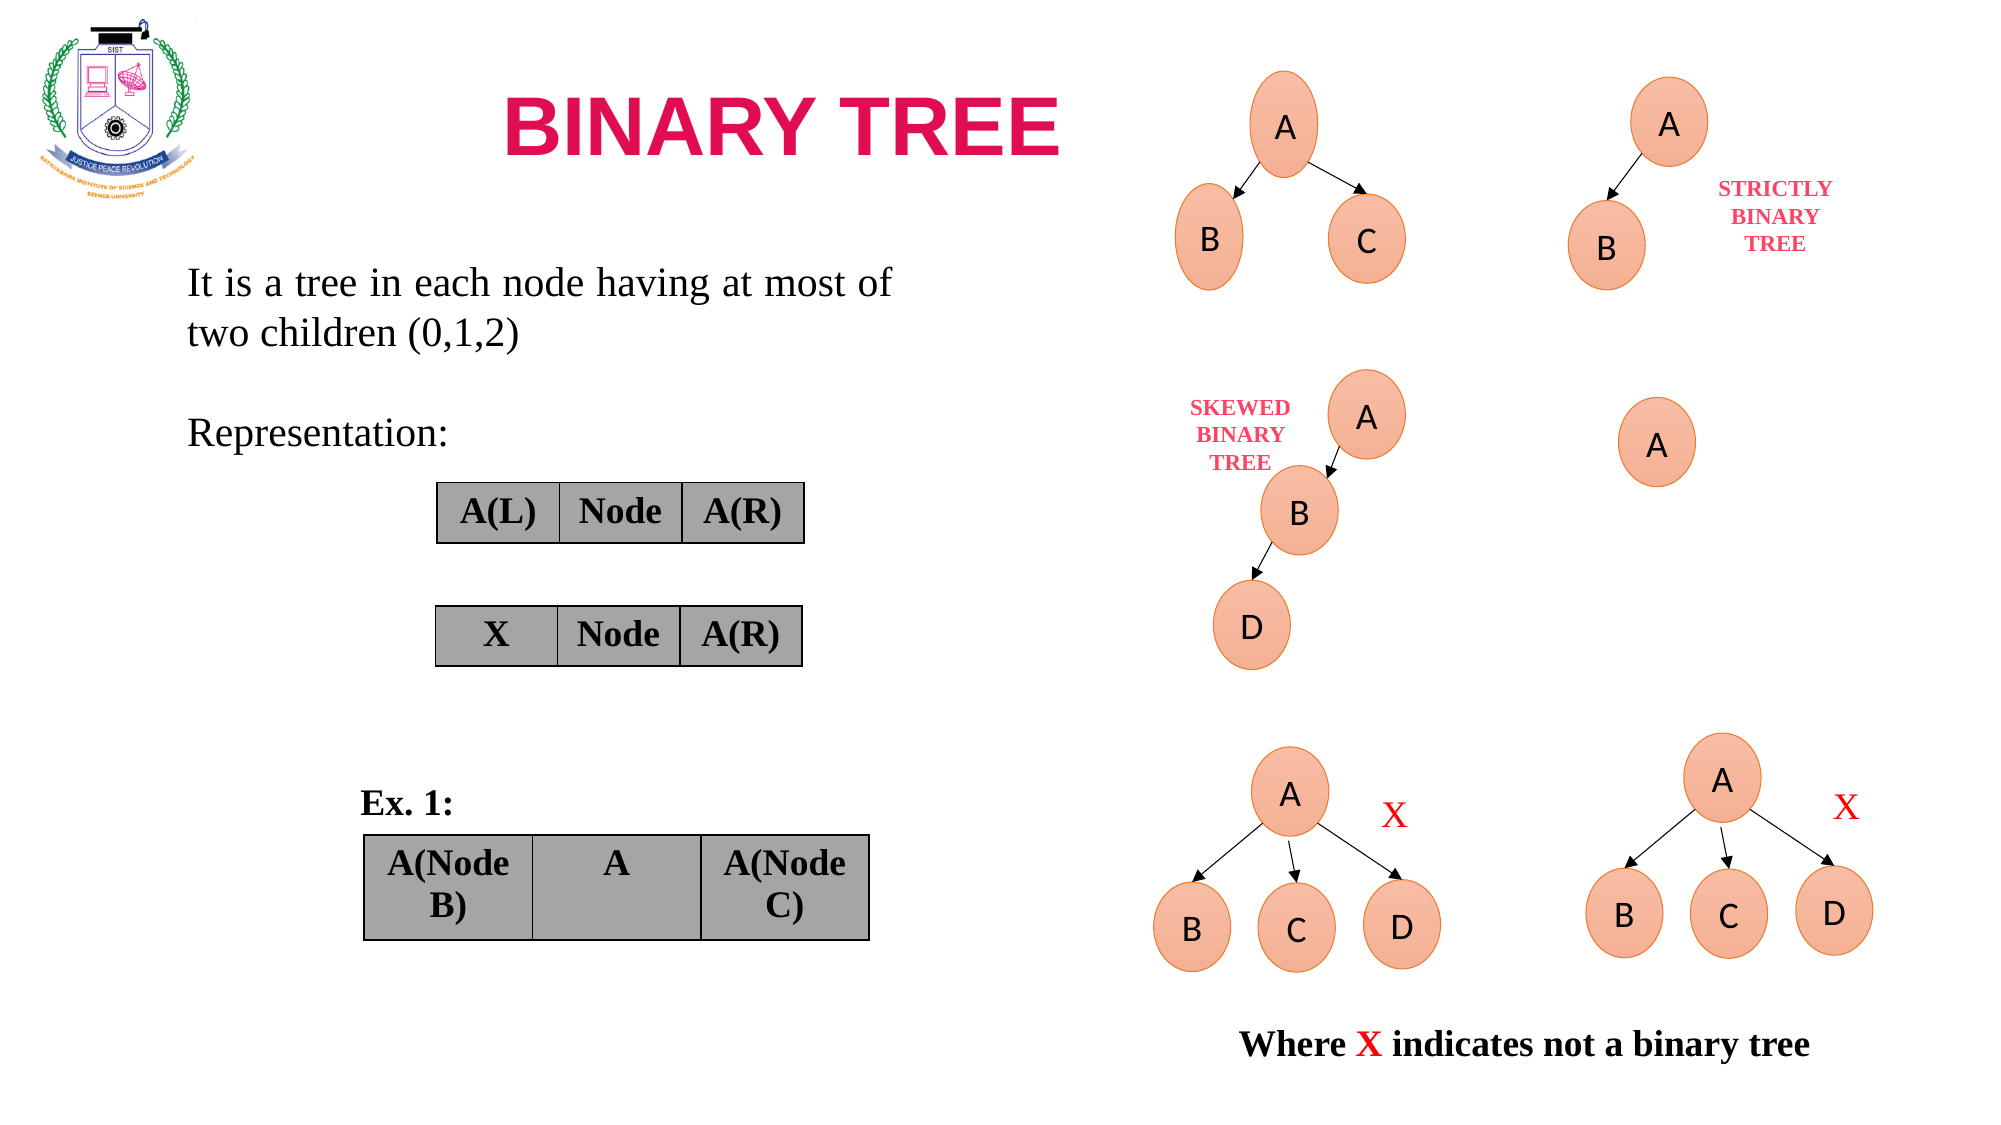

BINARY TREE
A
B
C
A
B
STRICTLY BINARY TREE
It is a tree in each node having at most of two children (0,1,2)

Representation:

A
SKEWED BINARY TREE
B
D
A
| A(L) | Node | A(R) |
| --- | --- | --- |
| X | Node | A(R) |
| --- | --- | --- |
A
D
B
C
A
D
B
C
Ex. 1:

X
X
| A(Node B) | A | A(Node C) |
| --- | --- | --- |
Where X indicates not a binary tree